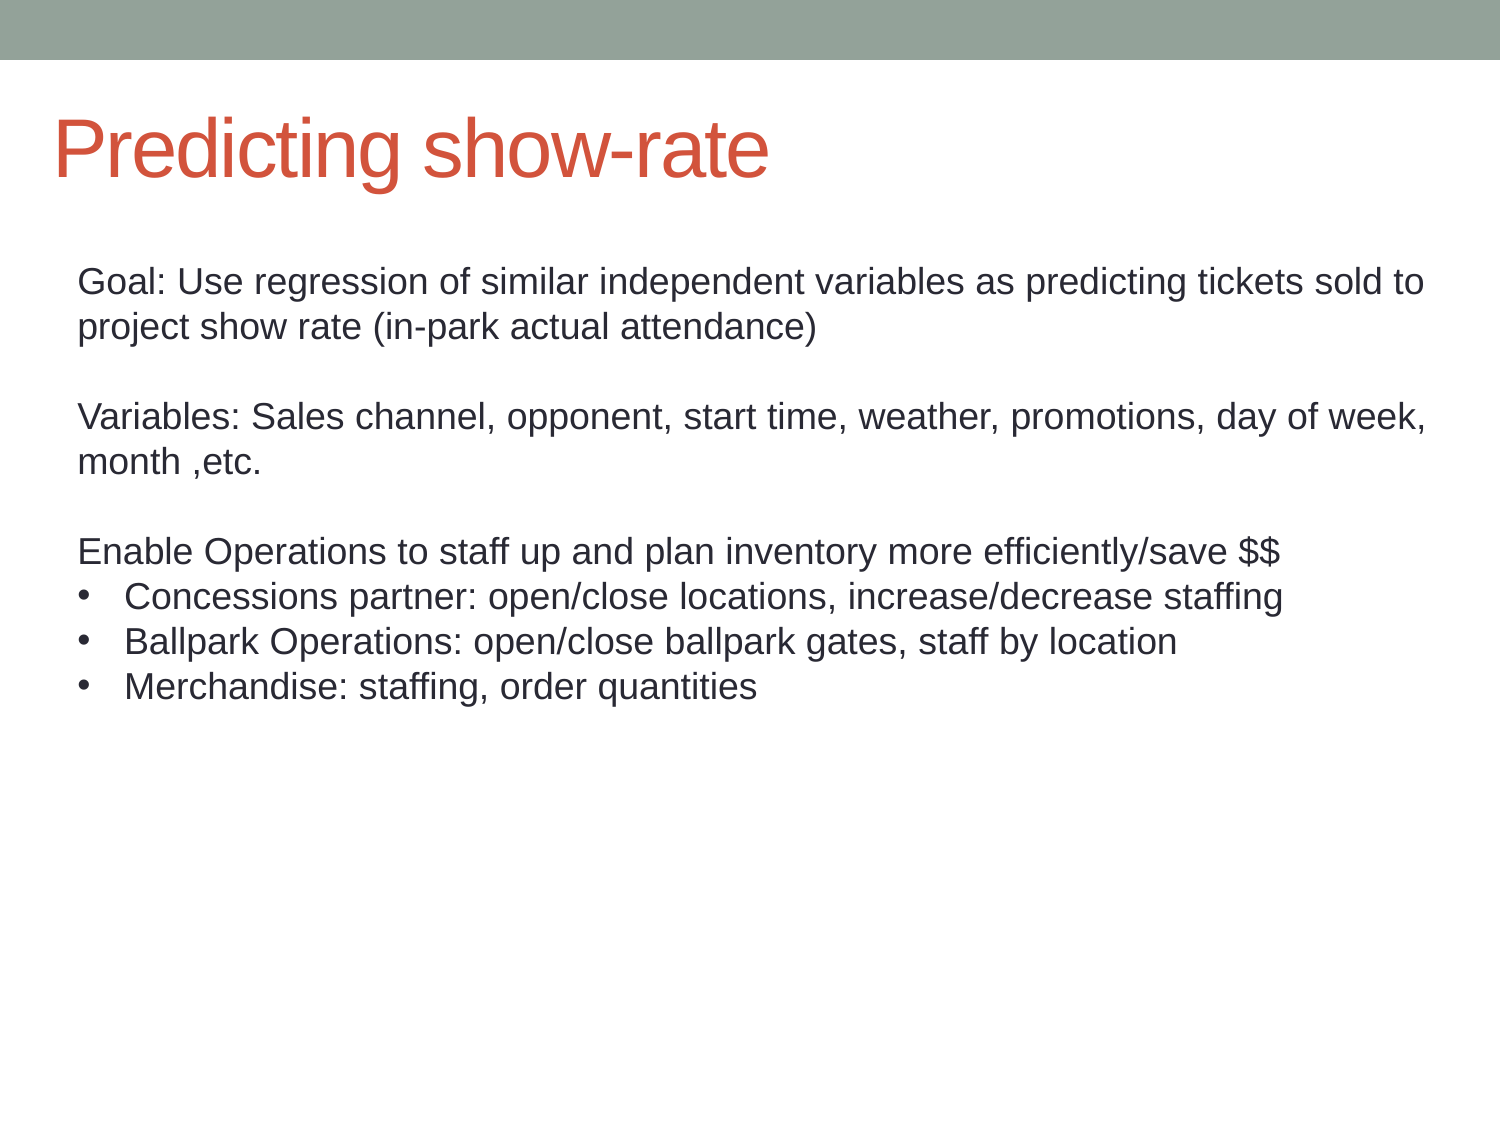

# Predicting show-rate
Goal: Use regression of similar independent variables as predicting tickets sold to project show rate (in-park actual attendance)

Variables: Sales channel, opponent, start time, weather, promotions, day of week, month ,etc.

Enable Operations to staff up and plan inventory more efficiently/save $$
Concessions partner: open/close locations, increase/decrease staffing
Ballpark Operations: open/close ballpark gates, staff by location
Merchandise: staffing, order quantities